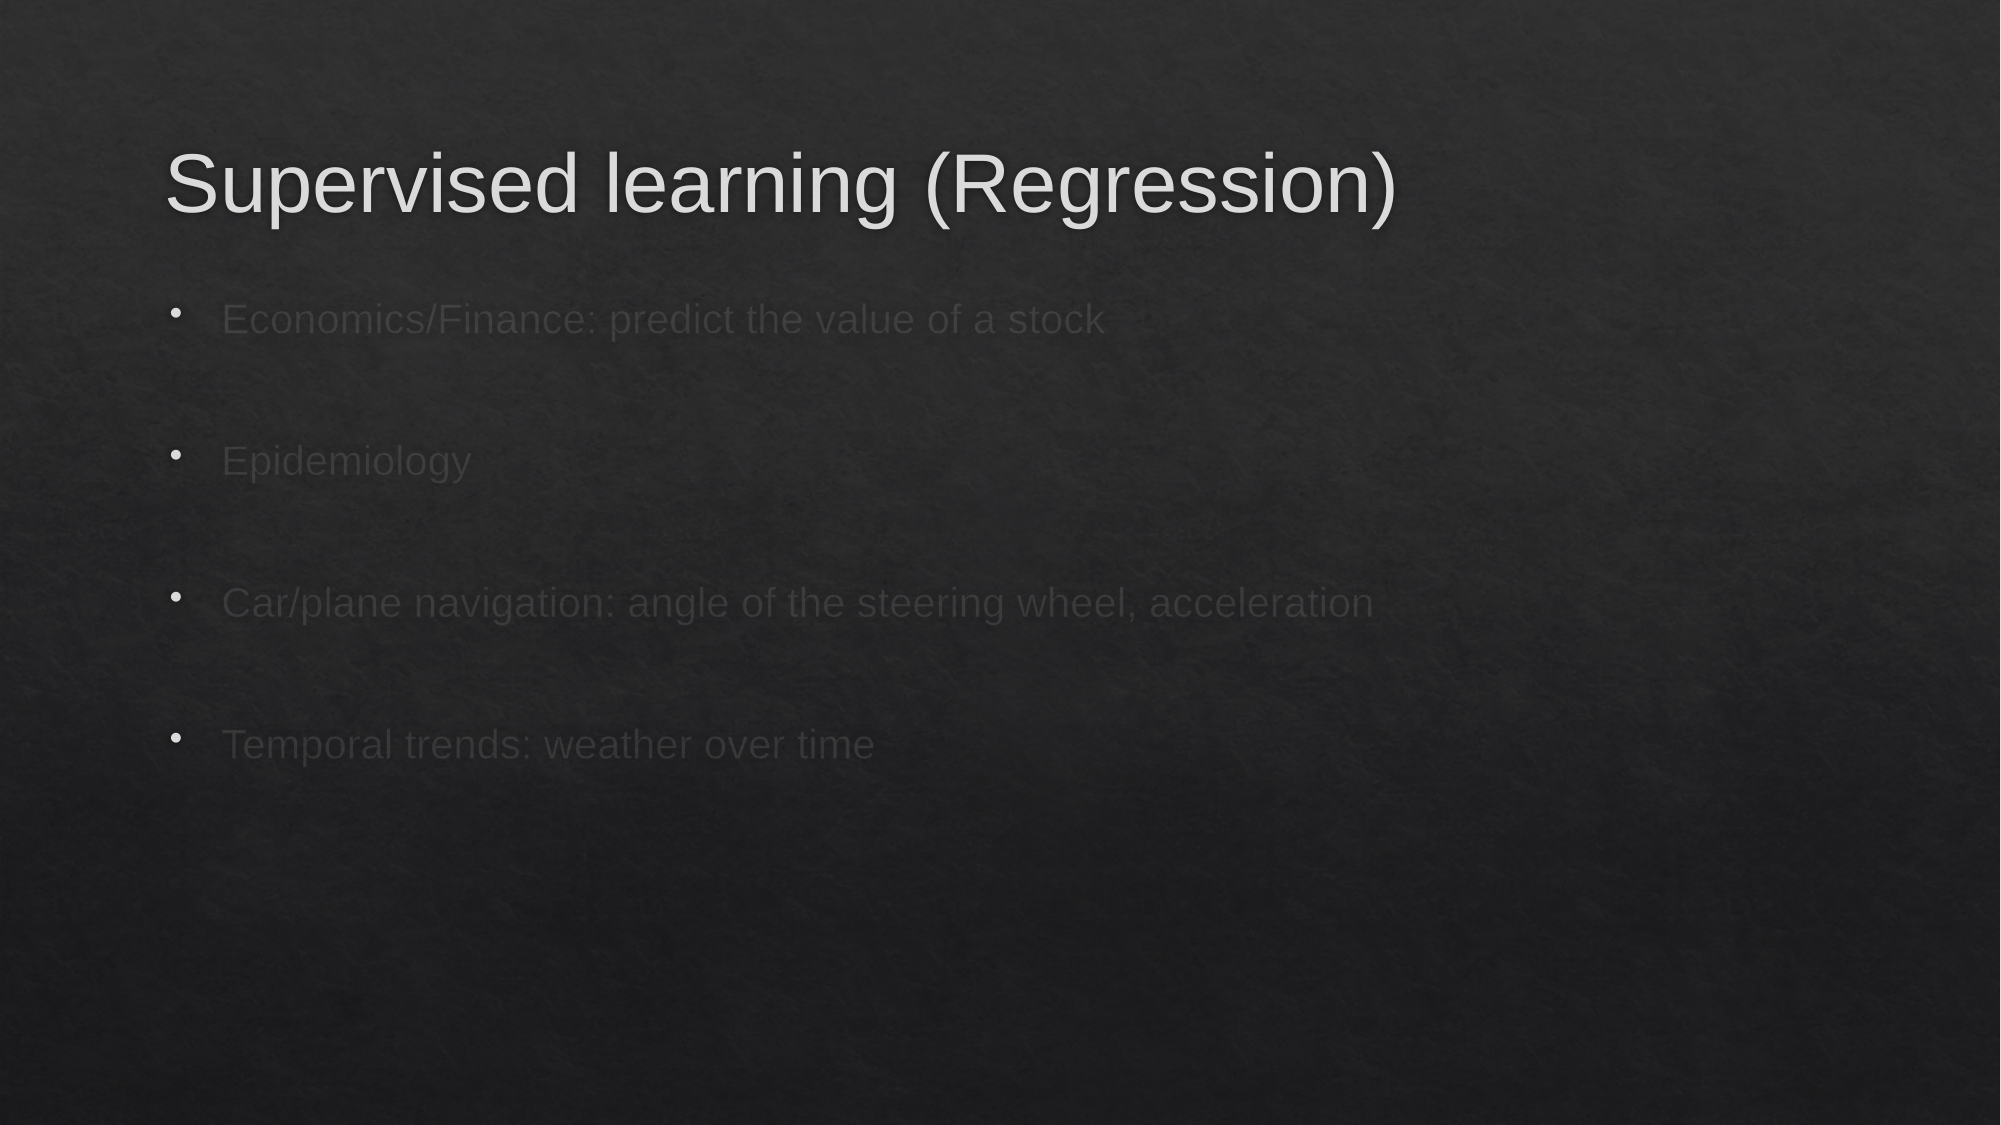

# Supervised learning (Regression)
Economics/Finance: predict the value of a stock

Epidemiology

Car/plane navigation: angle of the steering wheel, acceleration

Temporal trends: weather over time